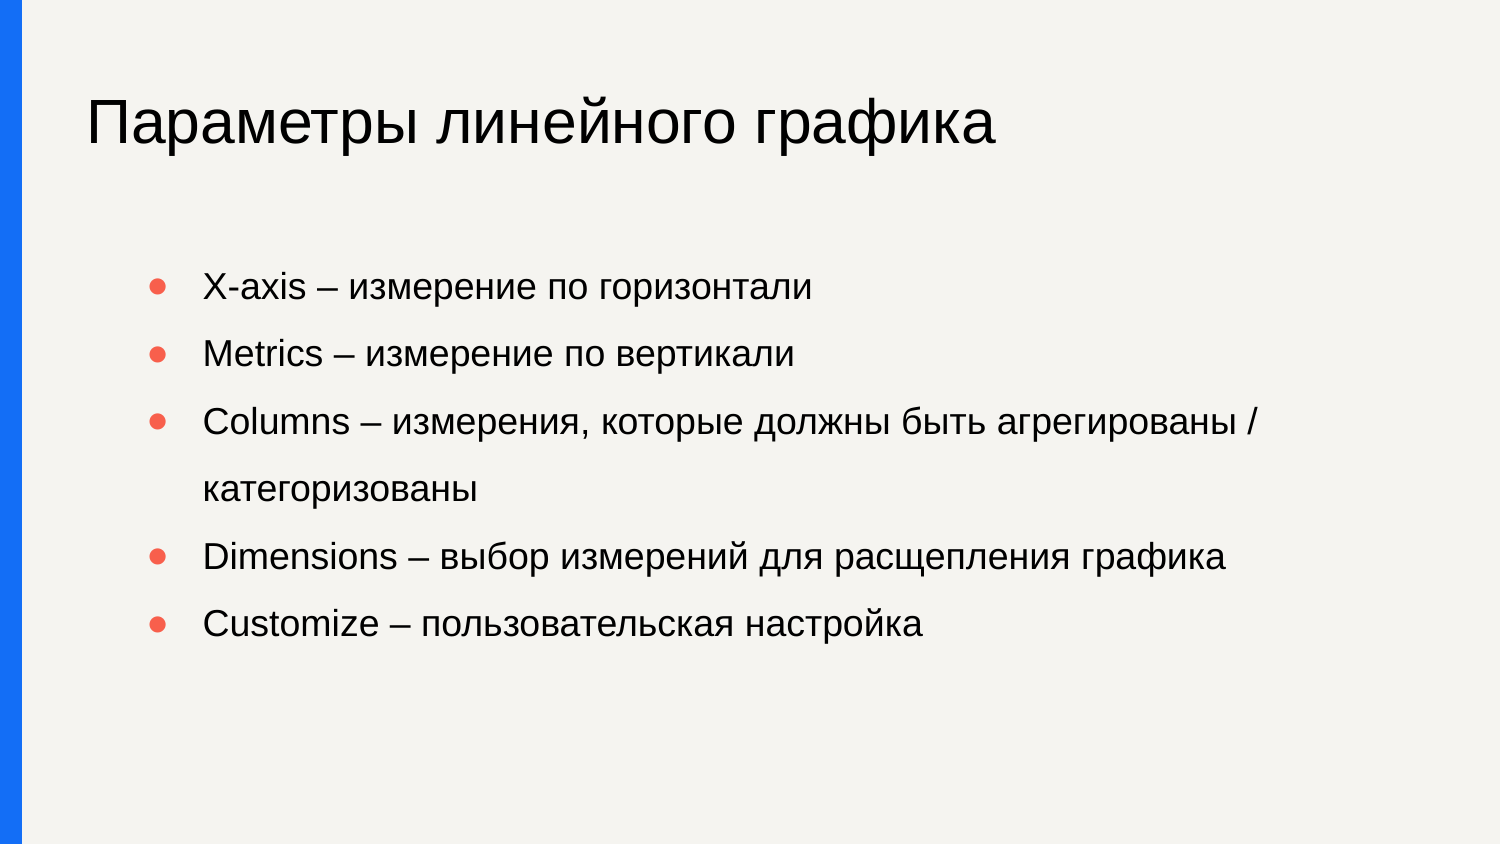

# Параметры линейного графика
X-axis – измерение по горизонтали
Metrics – измерение по вертикали
Columns – измерения, которые должны быть агрегированы / категоризованы
Dimensions – выбор измерений для расщепления графика
Customize – пользовательская настройка